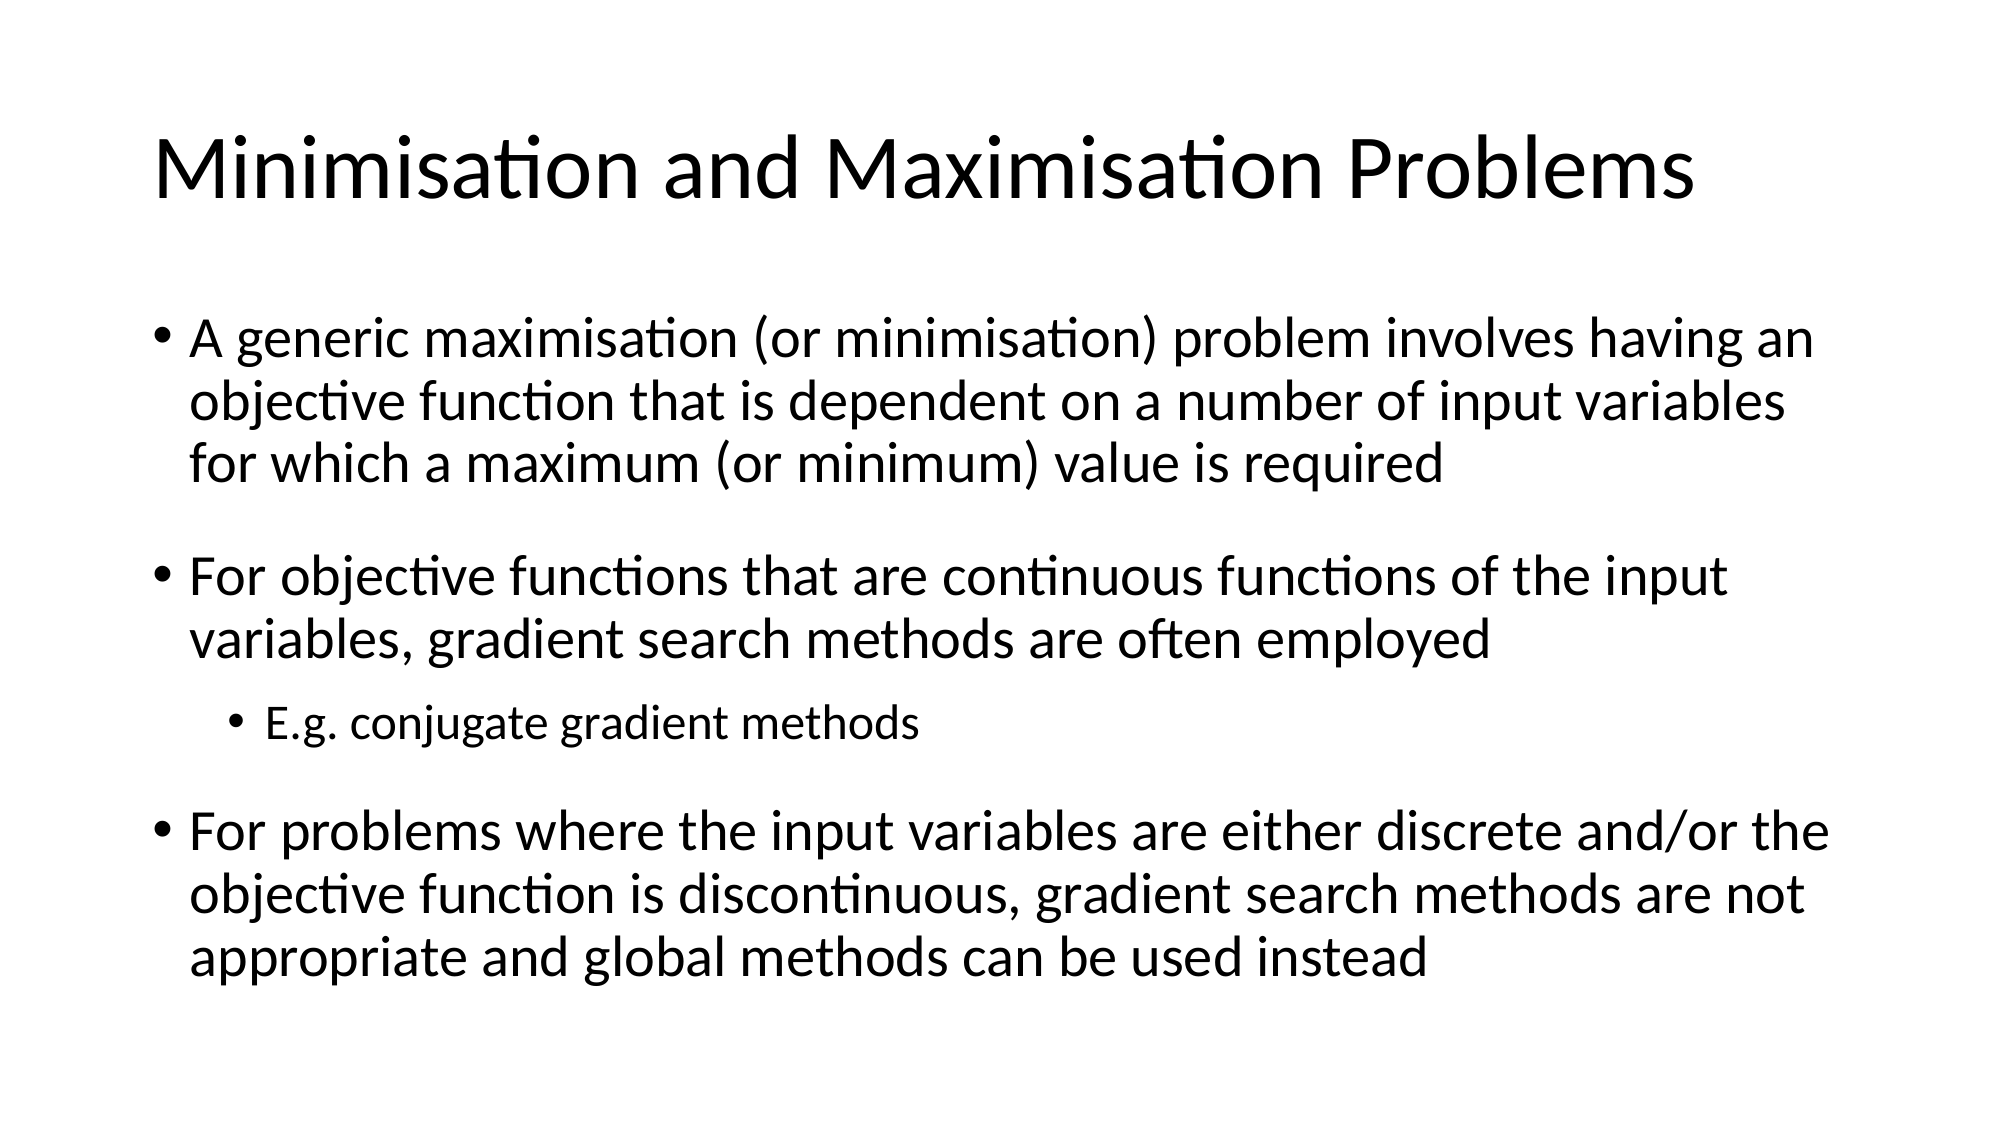

# Minimisation and Maximisation Problems
A generic maximisation (or minimisation) problem involves having an objective function that is dependent on a number of input variables for which a maximum (or minimum) value is required
For objective functions that are continuous functions of the input variables, gradient search methods are often employed
E.g. conjugate gradient methods
For problems where the input variables are either discrete and/or the objective function is discontinuous, gradient search methods are not appropriate and global methods can be used instead